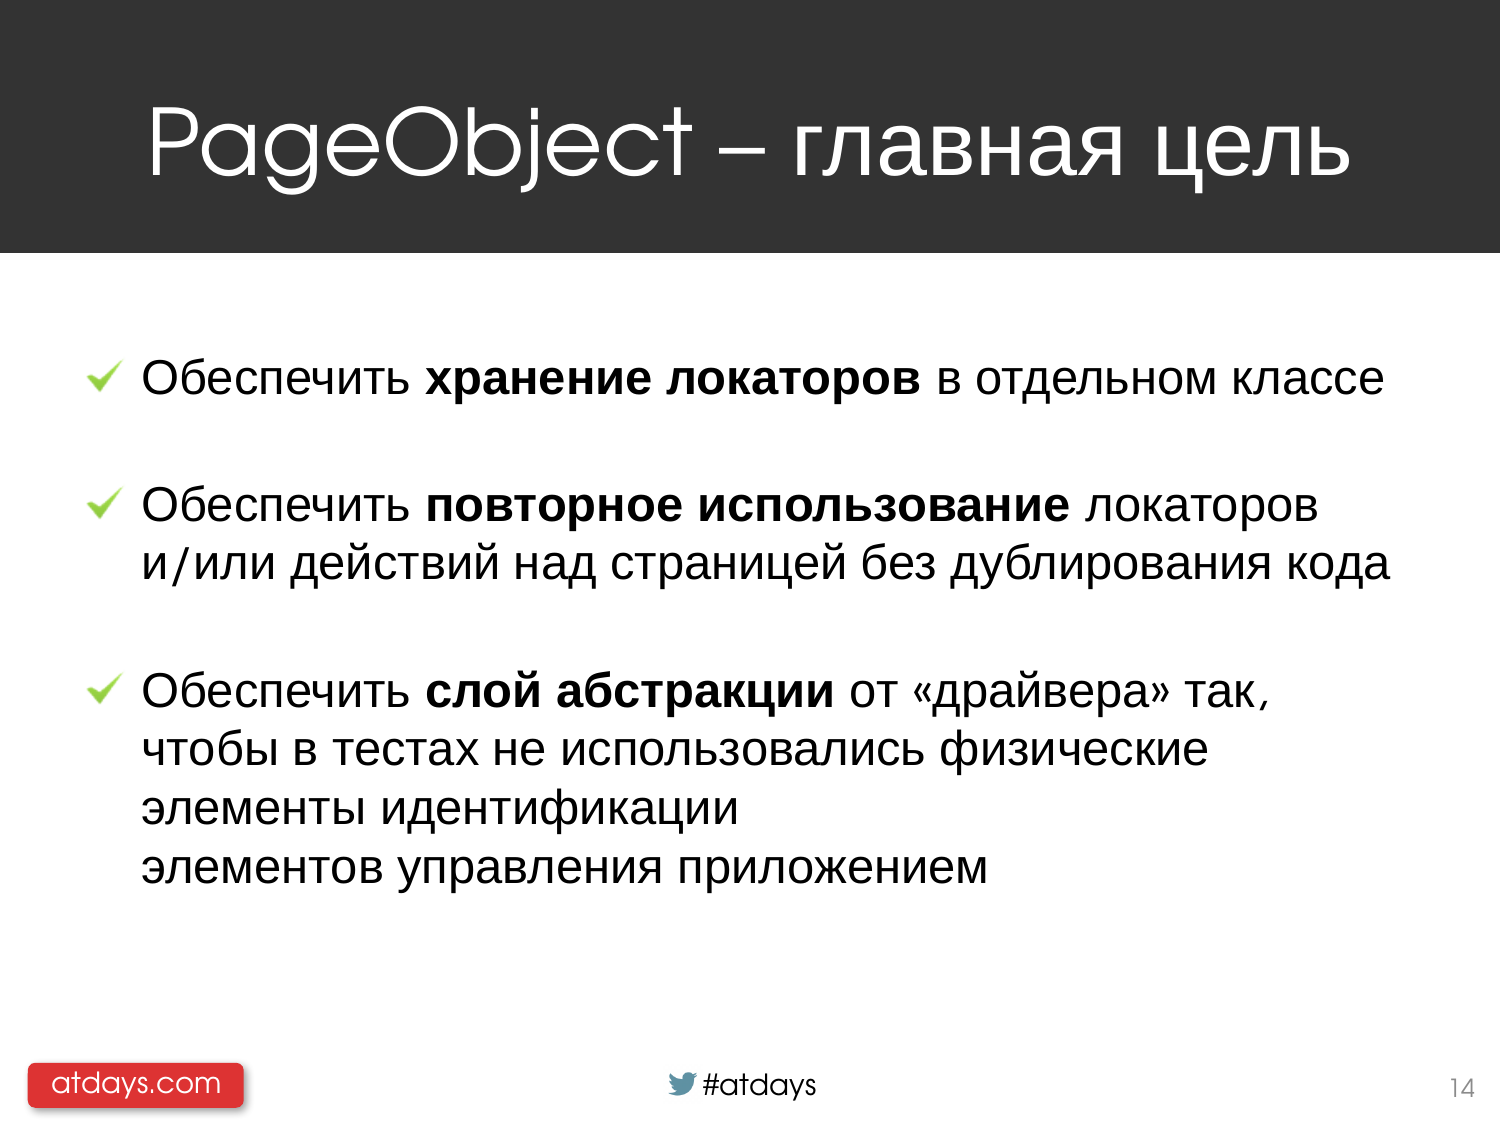

# PageObject – главная цель
Обеспечить хранение локаторов в отдельном классе
Обеспечить повторное использование локаторов и/или действий над страницей без дублирования кода
Обеспечить слой абстракции от «драйвера» так, чтобы в тестах не использовались физические элементы идентификации
элементов управления приложением
14